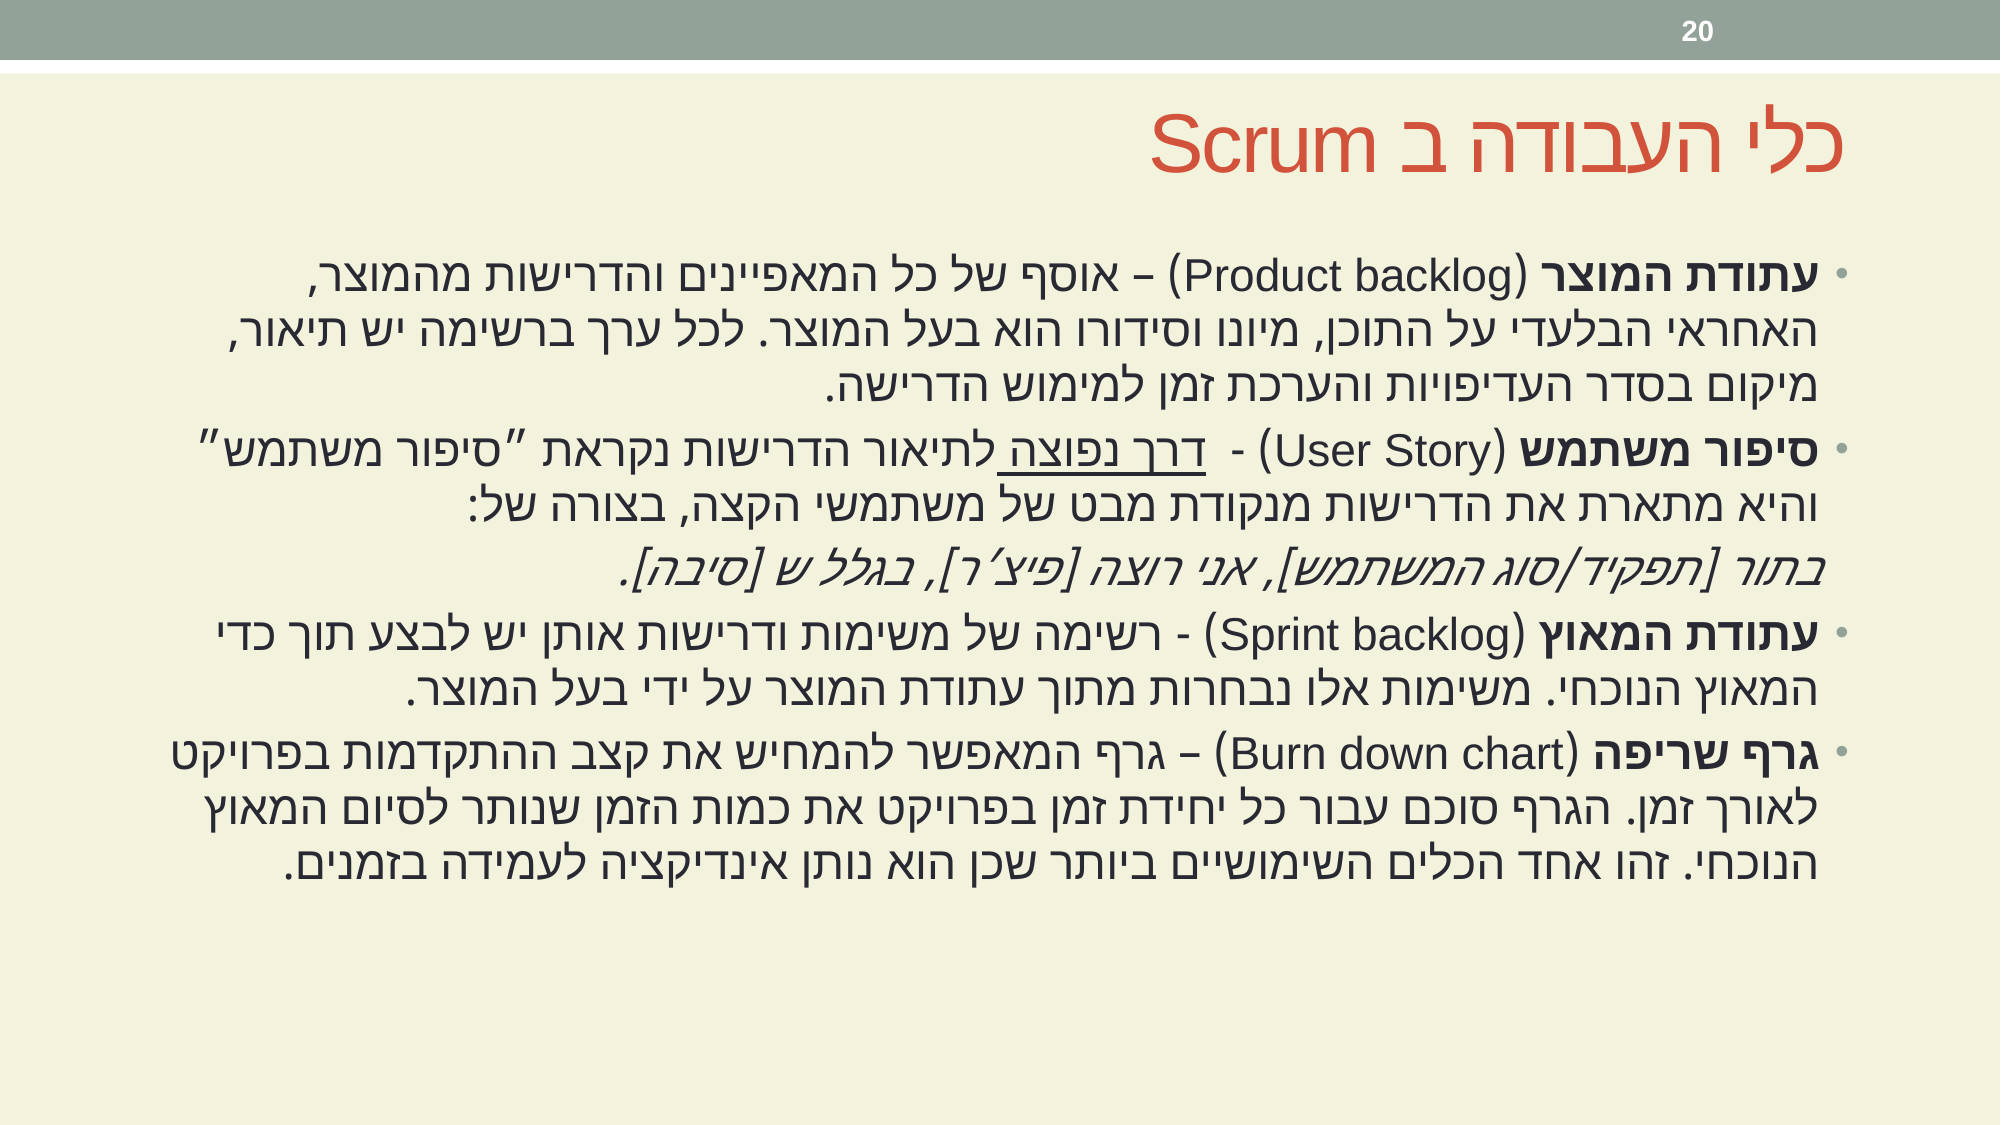

20
# כלי העבודה ב Scrum
עתודת המוצר (Product backlog) – אוסף של כל המאפיינים והדרישות מהמוצר, האחראי הבלעדי על התוכן, מיונו וסידורו הוא בעל המוצר. לכל ערך ברשימה יש תיאור, מיקום בסדר העדיפויות והערכת זמן למימוש הדרישה.
סיפור משתמש (User Story) -  דרך נפוצה לתיאור הדרישות נקראת ״סיפור משתמש״ והיא מתארת את הדרישות מנקודת מבט של משתמשי הקצה, בצורה של:
  	בתור [תפקיד/סוג המשתמש], אני רוצה [פיצ׳ר], בגלל ש [סיבה].
עתודת המאוץ (Sprint backlog) - רשימה של משימות ודרישות אותן יש לבצע תוך כדי המאוץ הנוכחי. משימות אלו נבחרות מתוך עתודת המוצר על ידי בעל המוצר.
גרף שריפה (Burn down chart) – גרף המאפשר להמחיש את קצב ההתקדמות בפרויקט לאורך זמן. הגרף סוכם עבור כל יחידת זמן בפרויקט את כמות הזמן שנותר לסיום המאוץ הנוכחי. זהו אחד הכלים השימושיים ביותר שכן הוא נותן אינדיקציה לעמידה בזמנים.